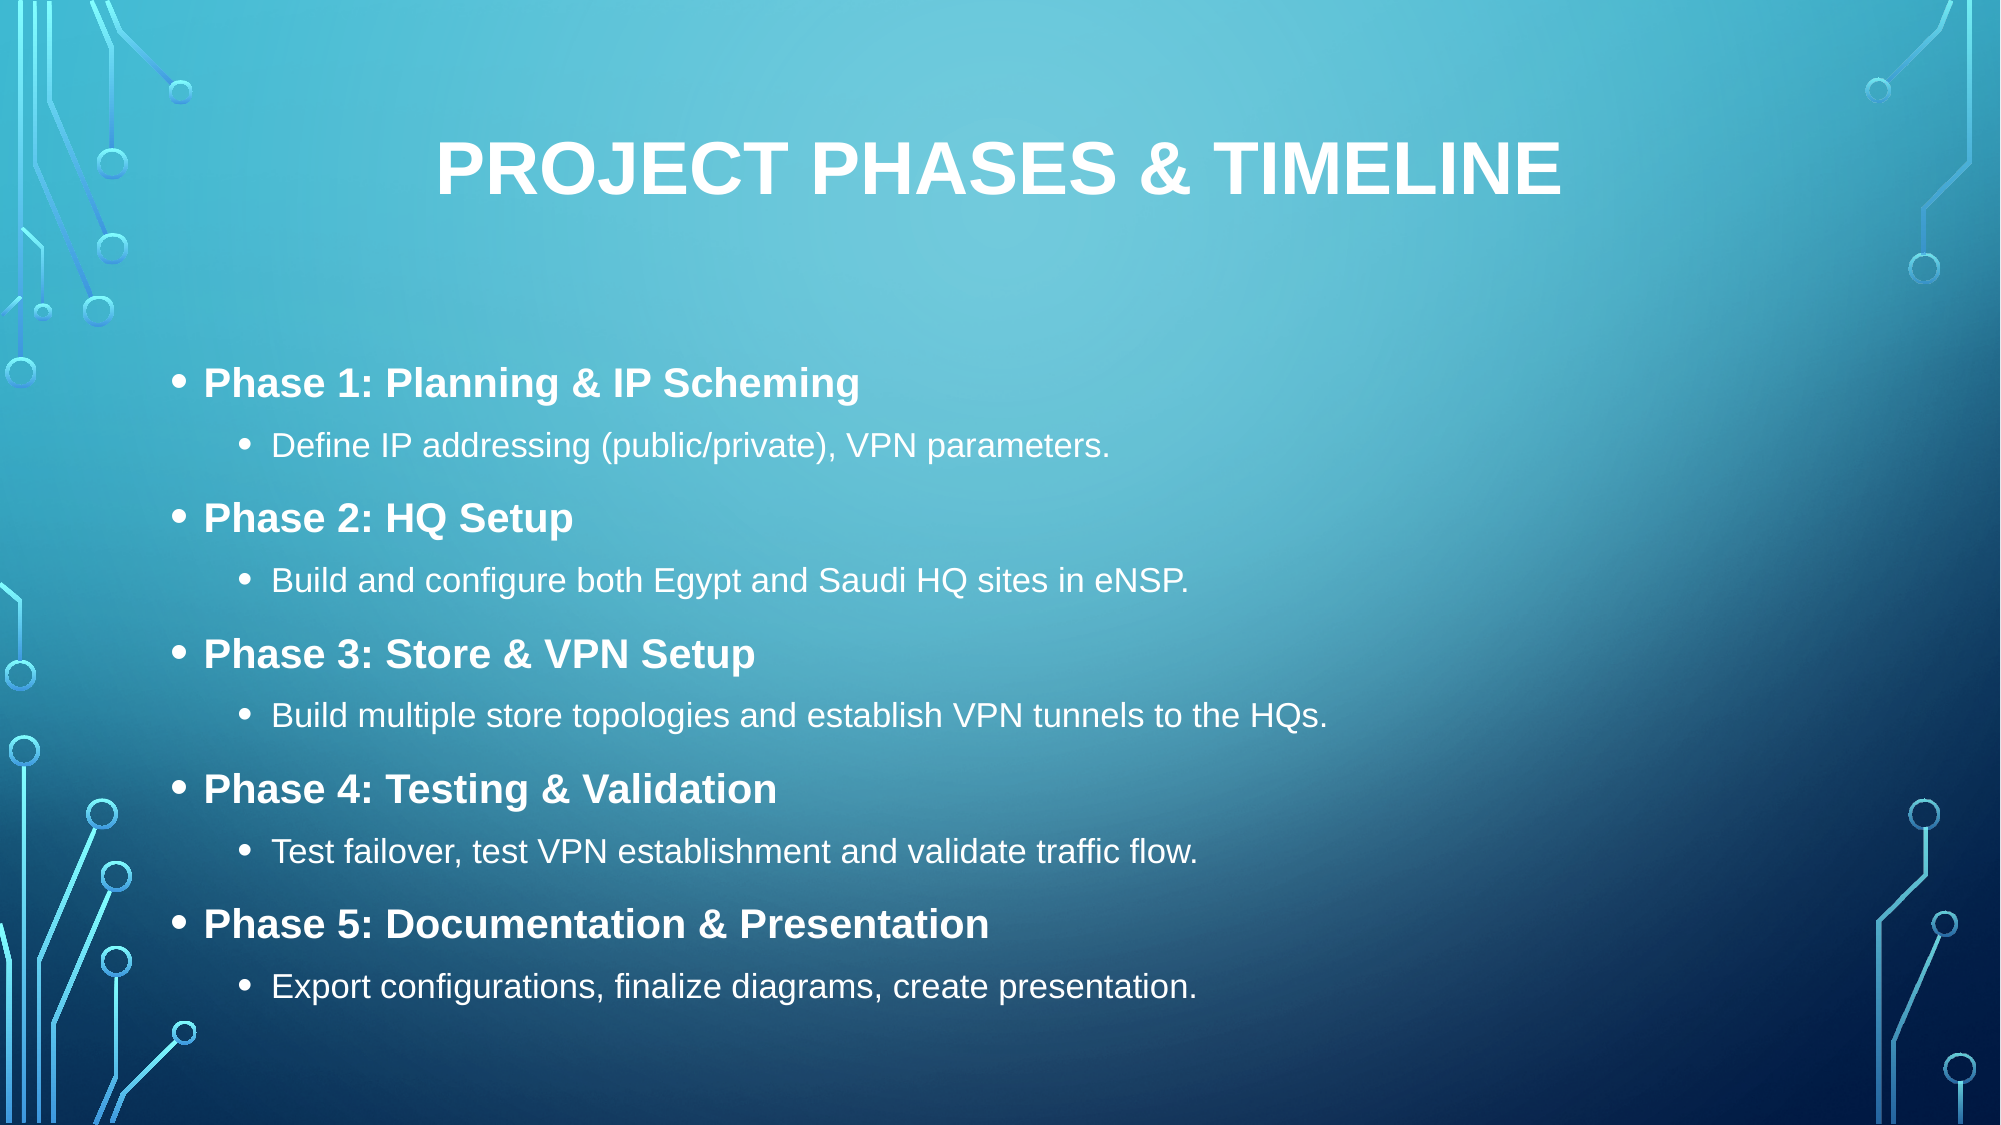

# Project Phases & Timeline
Phase 1: Planning & IP Scheming
Define IP addressing (public/private), VPN parameters.
Phase 2: HQ Setup
Build and configure both Egypt and Saudi HQ sites in eNSP.
Phase 3: Store & VPN Setup
Build multiple store topologies and establish VPN tunnels to the HQs.
Phase 4: Testing & Validation
Test failover, test VPN establishment and validate traffic flow.
Phase 5: Documentation & Presentation
Export configurations, finalize diagrams, create presentation.